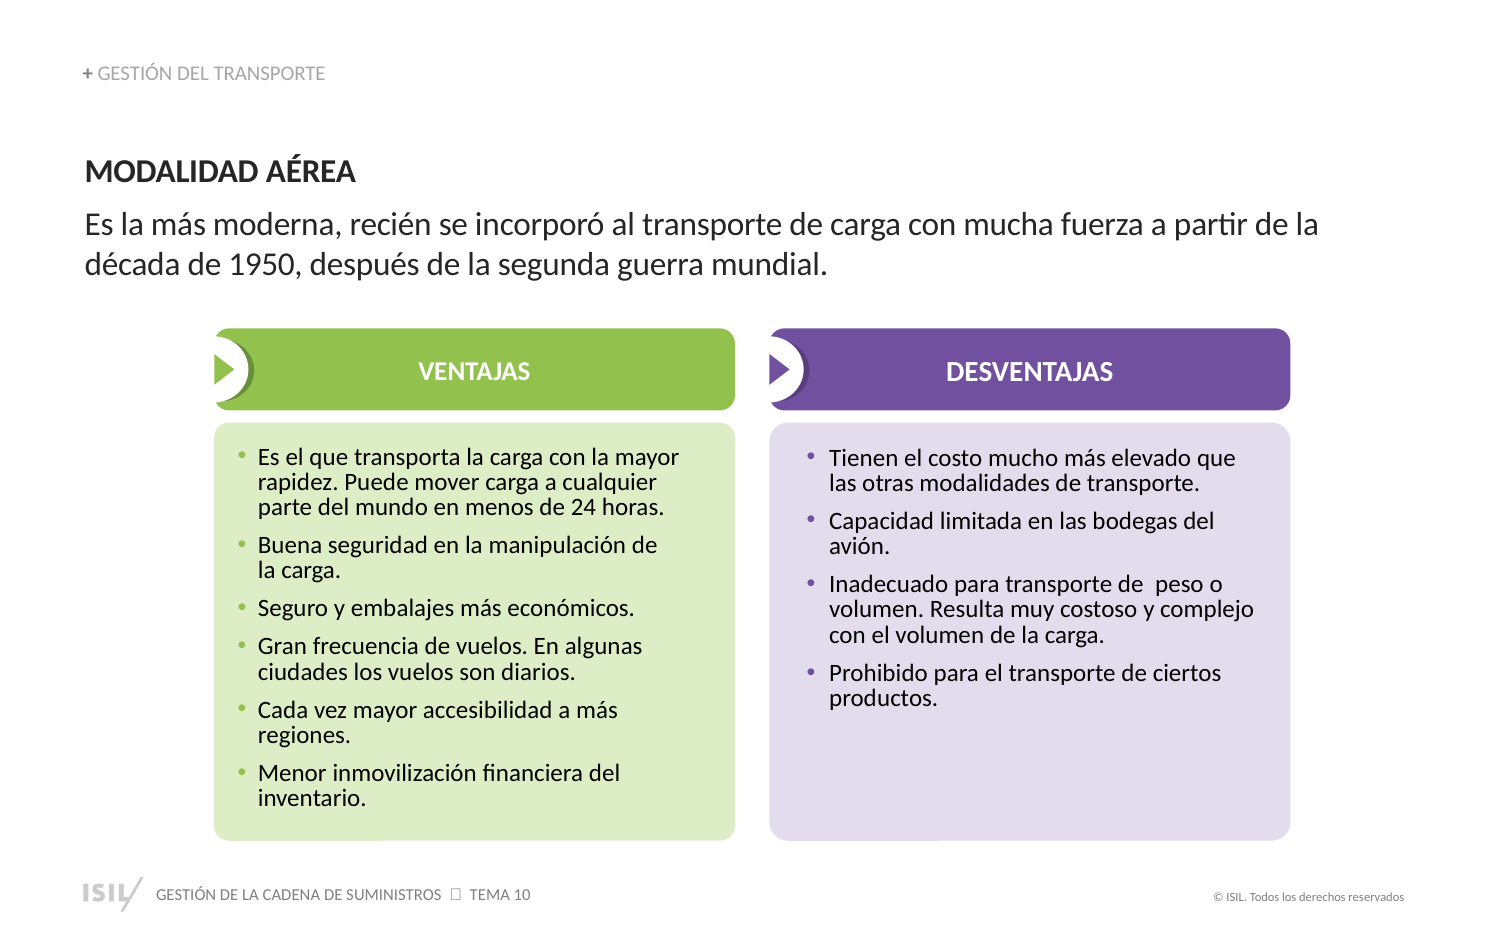

+ GESTIÓN DEL TRANSPORTE
MODALIDAD AÉREA
Es la más moderna, recién se incorporó al transporte de carga con mucha fuerza a partir de la década de 1950, después de la segunda guerra mundial.
VENTAJAS
DESVENTAJAS

Es el que transporta la carga con la mayor rapidez. Puede mover carga a cualquier parte del mundo en menos de 24 horas.
Buena seguridad en la manipulación de
la carga.
Seguro y embalajes más económicos.
Gran frecuencia de vuelos. En algunas ciudades los vuelos son diarios.
Cada vez mayor accesibilidad a más regiones.
Menor inmovilización financiera del inventario.
Tienen el costo mucho más elevado que las otras modalidades de transporte.
Capacidad limitada en las bodegas del avión.
Inadecuado para transporte de  peso o volumen. Resulta muy costoso y complejo con el volumen de la carga.
Prohibido para el transporte de ciertos productos.